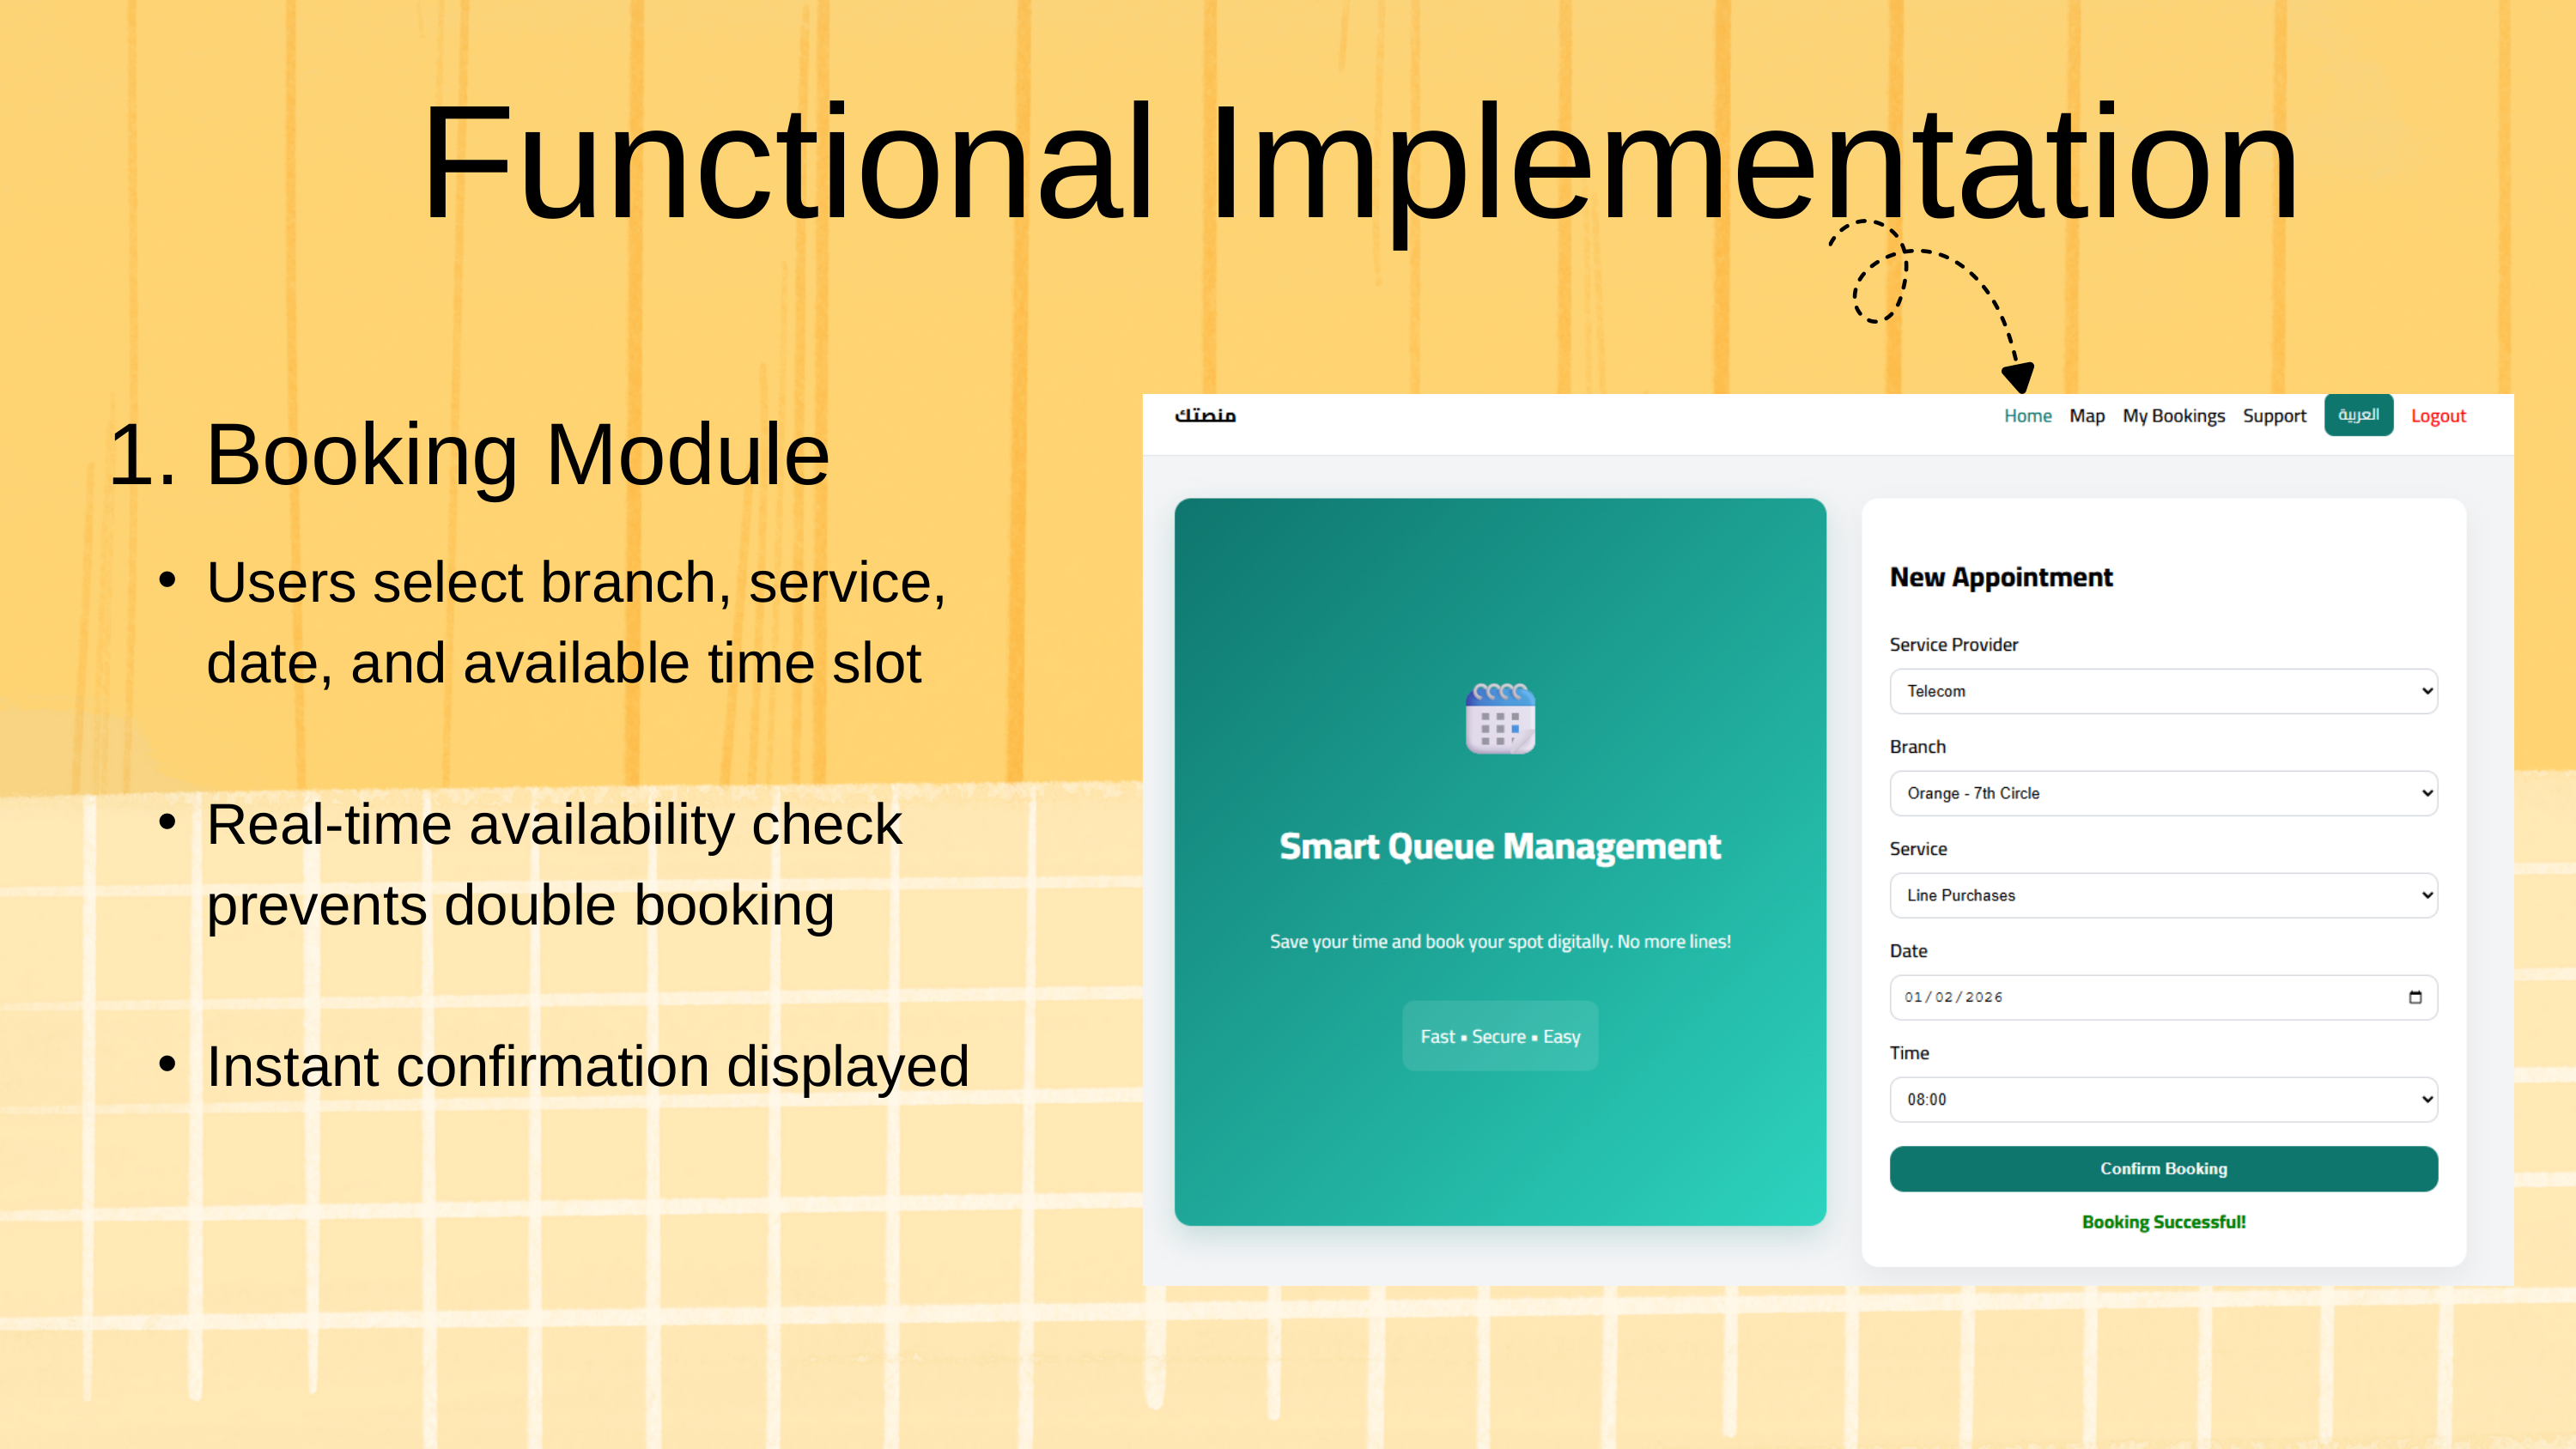

Functional Implementation

1. Booking Module

Users select branch, service, date, and available time slot

Real-time availability check prevents double booking

Instant confirmation displayed